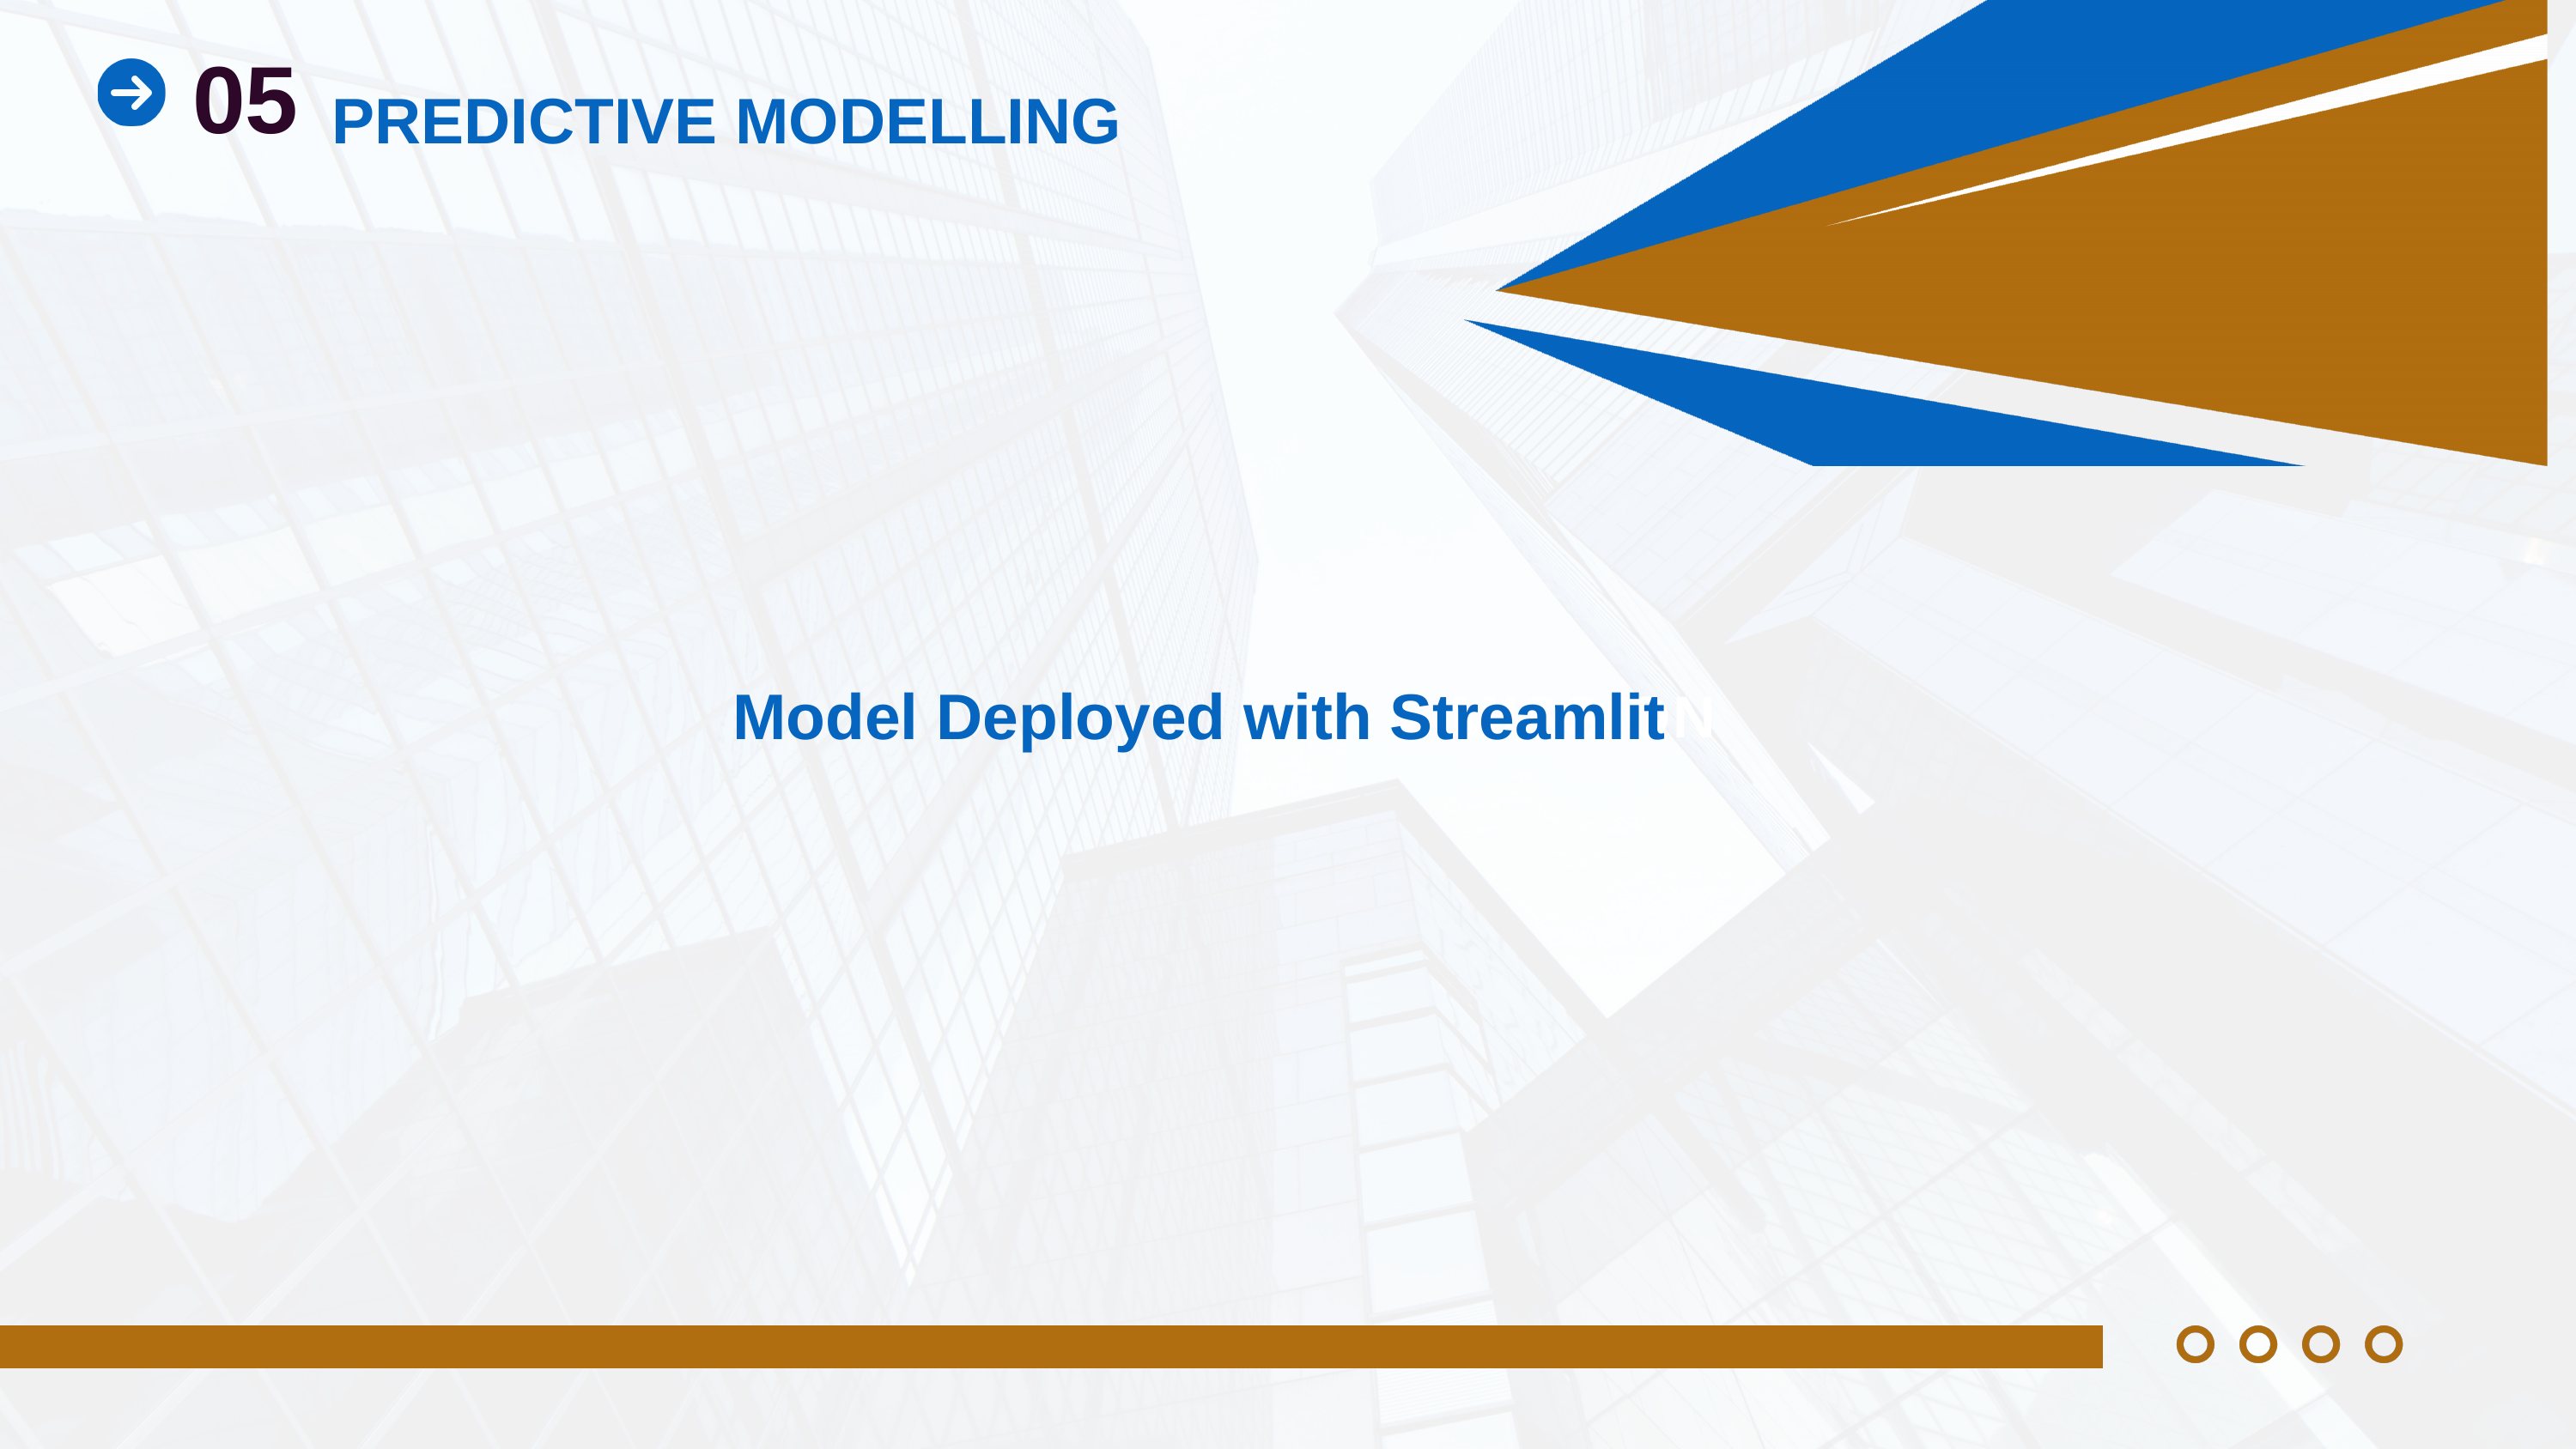

PREDICTIVE MODELLING
05

Model Deployed with Streamlit
MISSION